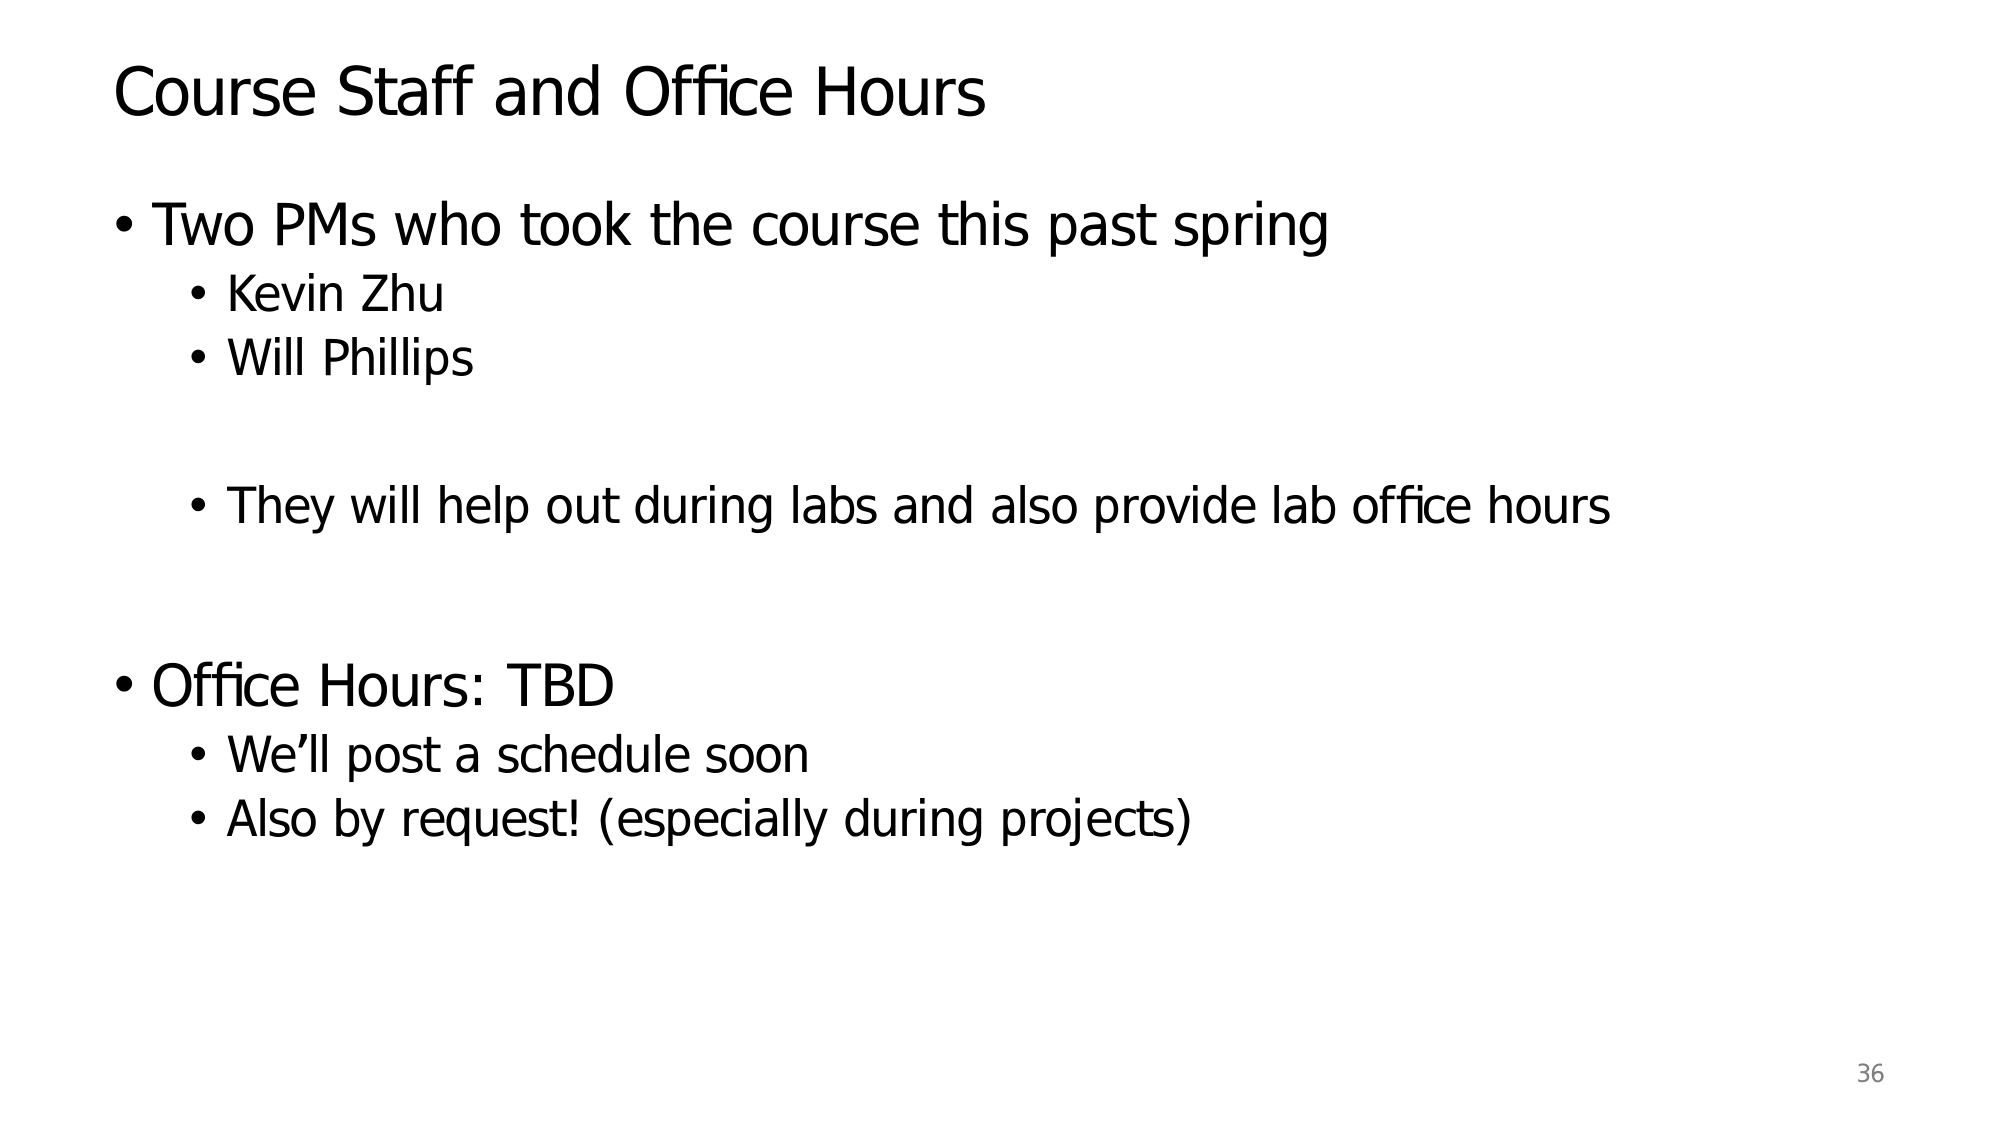

# Course Staff and Office Hours
Two PMs who took the course this past spring
Kevin Zhu
Will Phillips

They will help out during labs and also provide lab office hours

Office Hours: TBD
We’ll post a schedule soon
Also by request! (especially during projects)
36